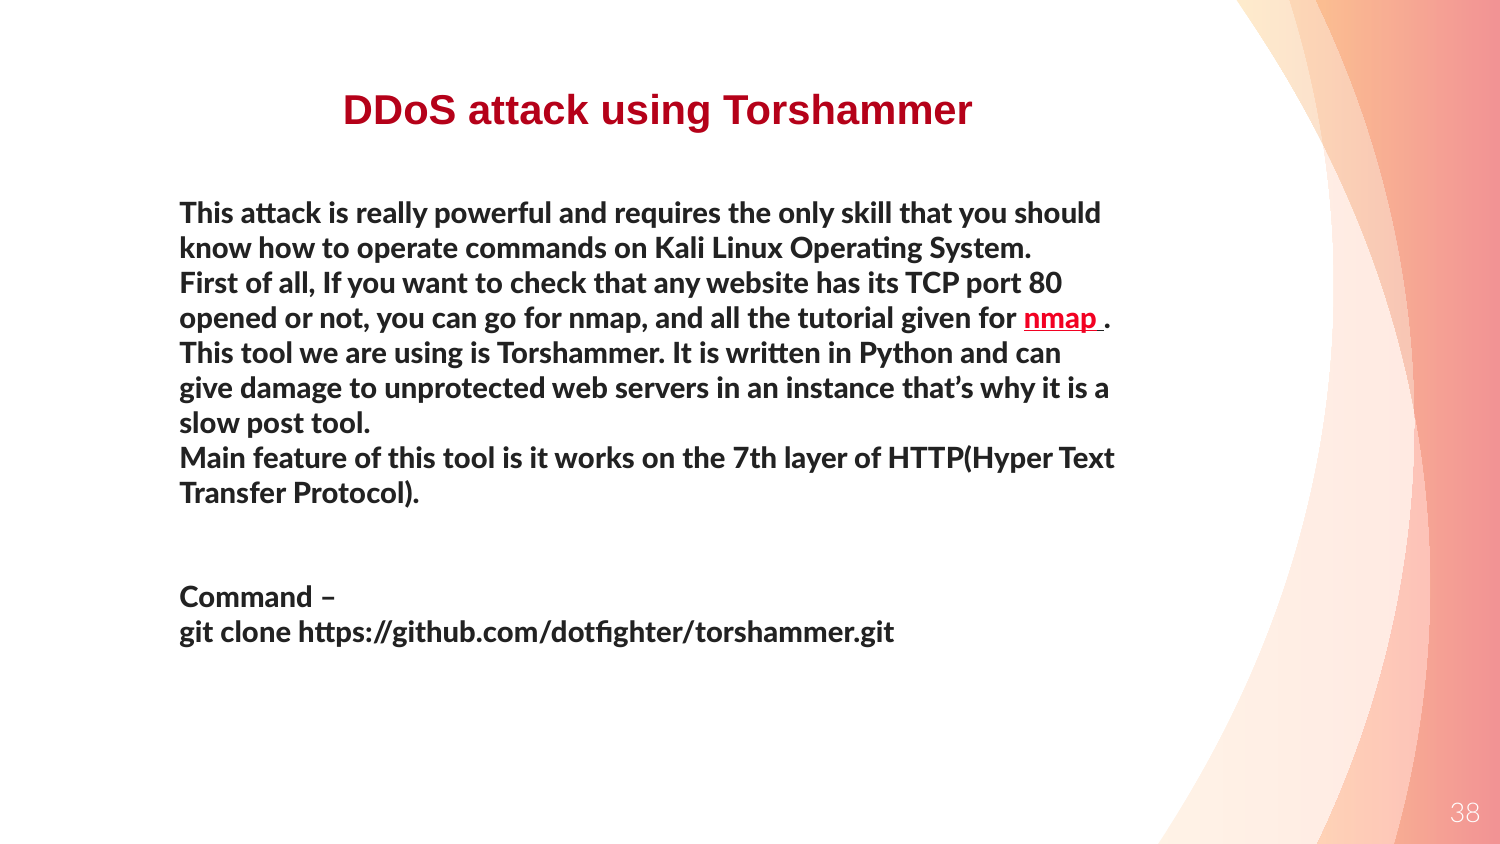

DDoS attack using Torshammer
# This attack is really powerful and requires the only skill that you should know how to operate commands on Kali Linux Operating System. First of all, If you want to check that any website has its TCP port 80 opened or not, you can go for nmap, and all the tutorial given for nmap . This tool we are using is Torshammer. It is written in Python and can give damage to unprotected web servers in an instance that’s why it is a slow post tool. Main feature of this tool is it works on the 7th layer of HTTP(Hyper Text Transfer Protocol). Command – git clone https://github.com/dotfighter/torshammer.git
38